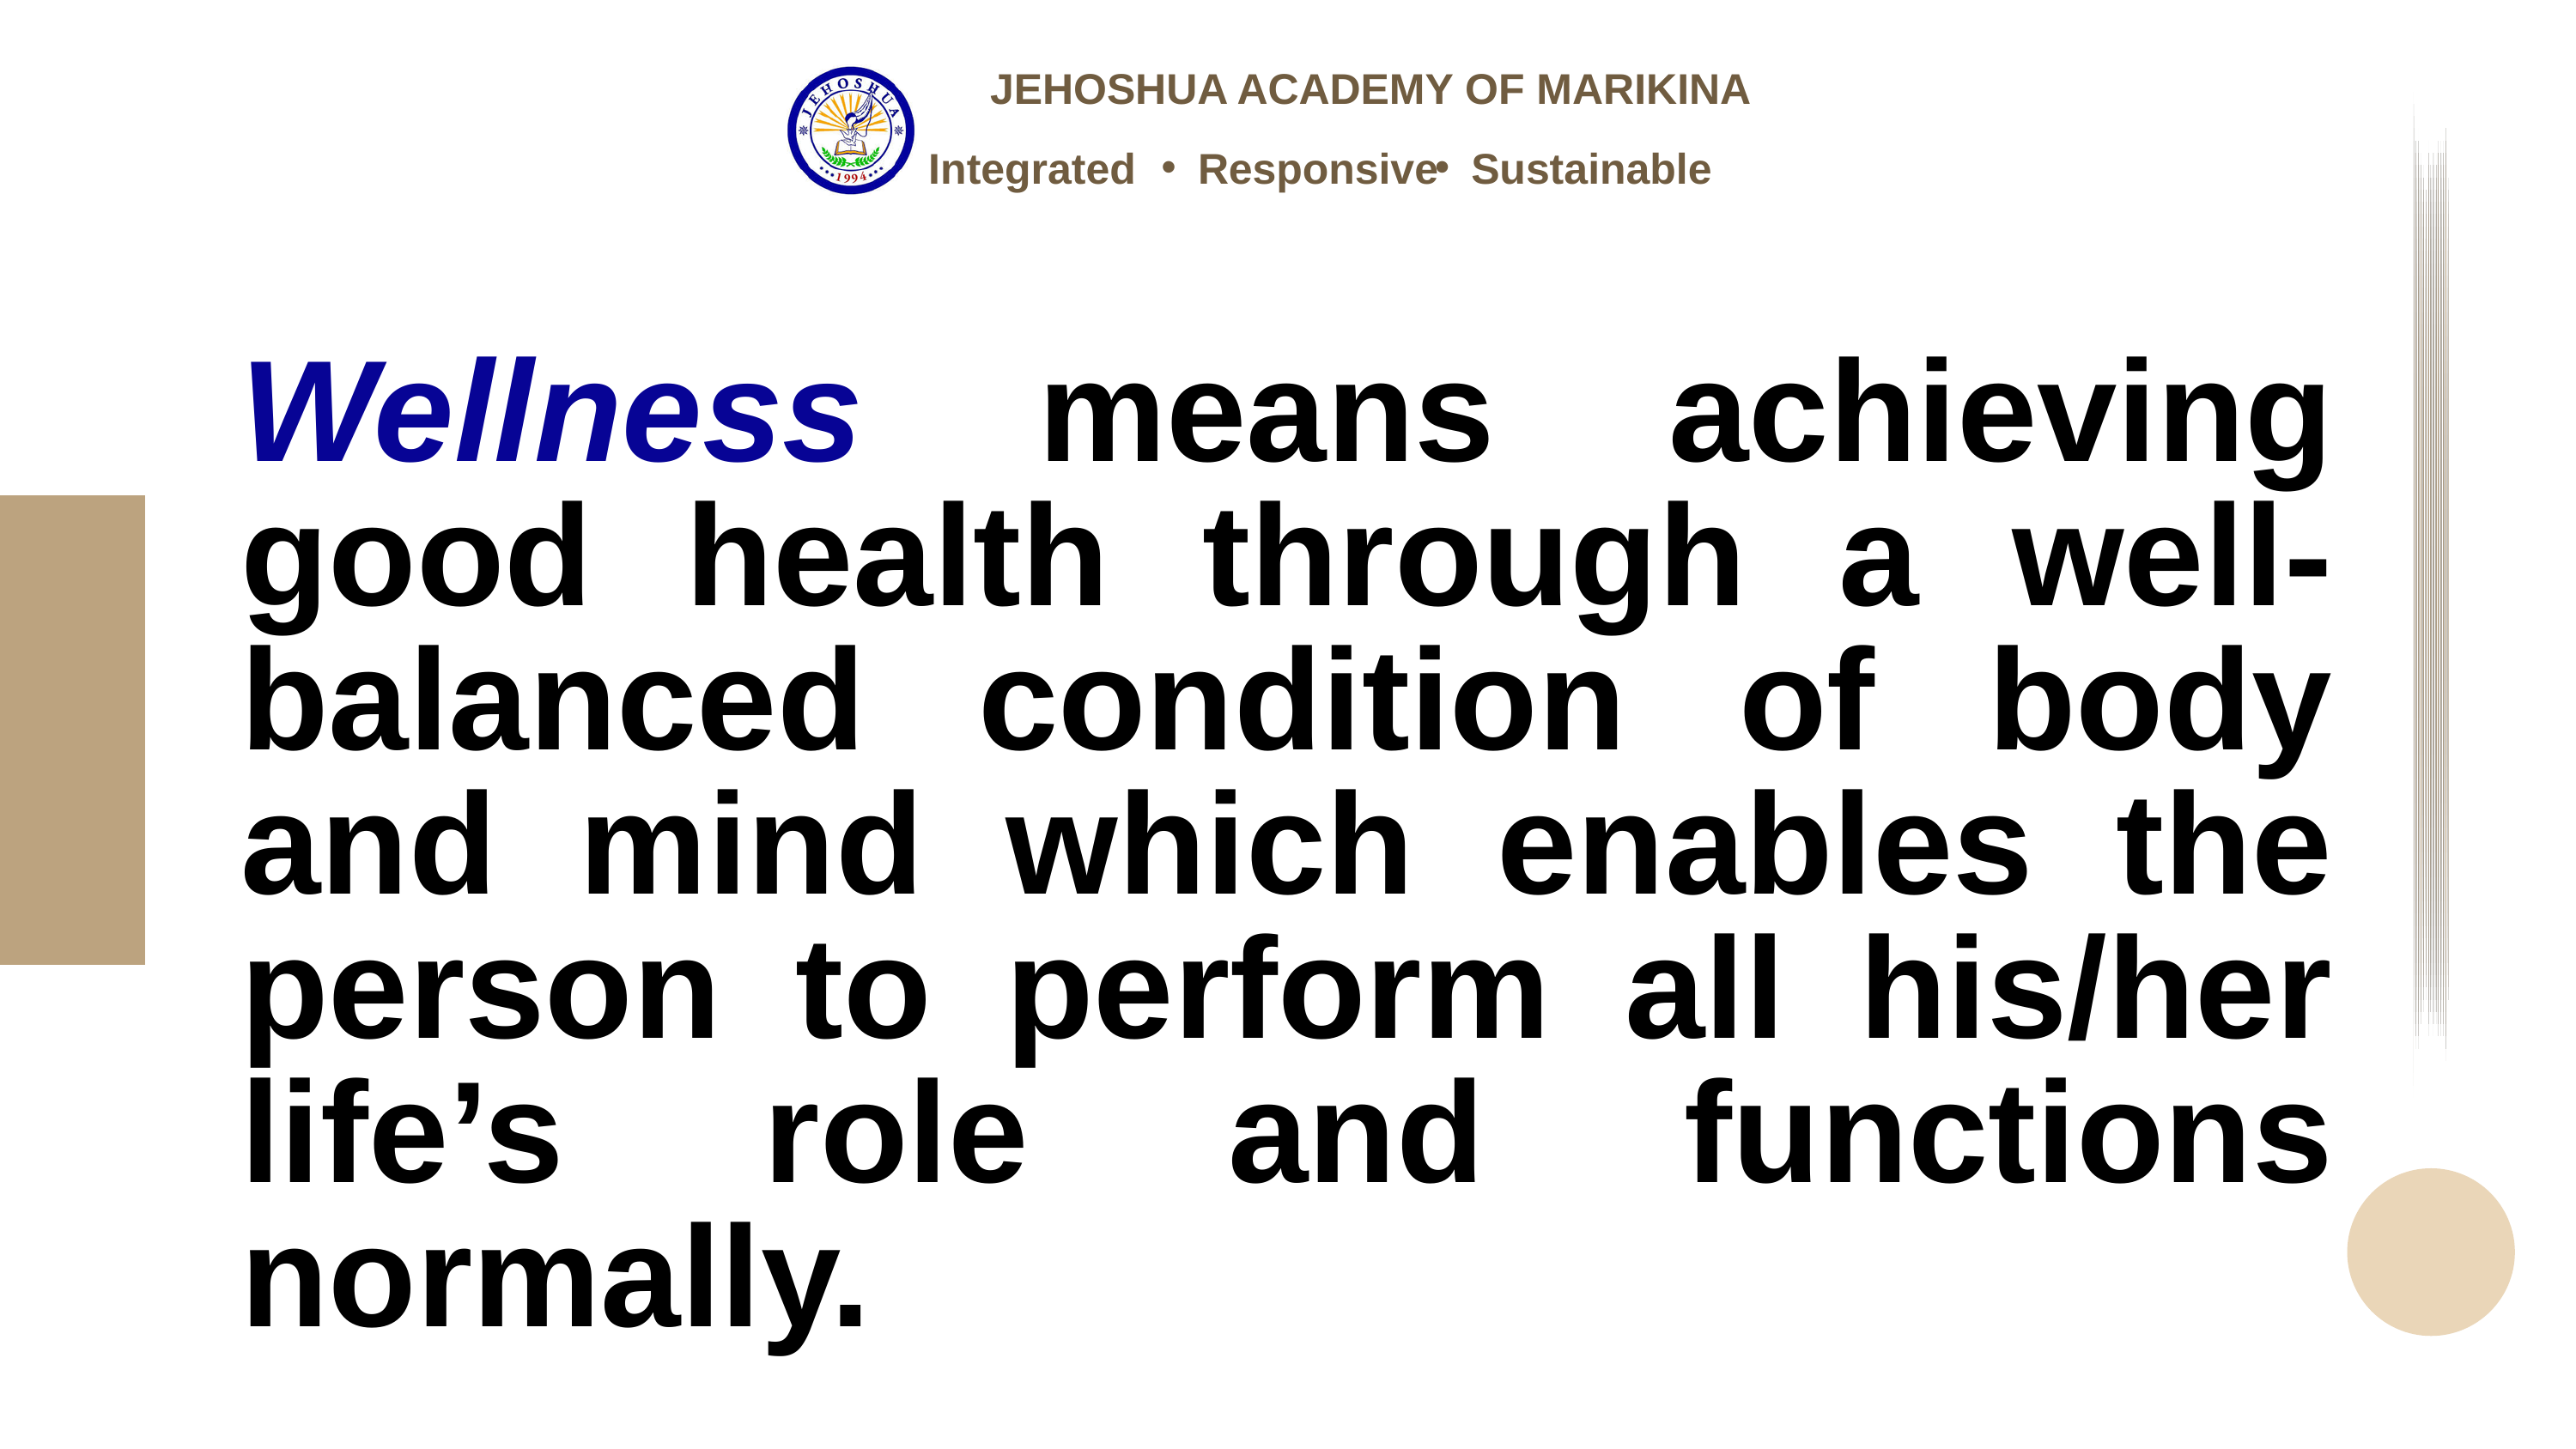

JEHOSHUA ACADEMY OF MARIKINA

Integrated
Responsive
Sustainable
Wellness means achieving good health through a well-balanced condition of body and mind which enables the person to perform all his/her life’s role and functions normally.